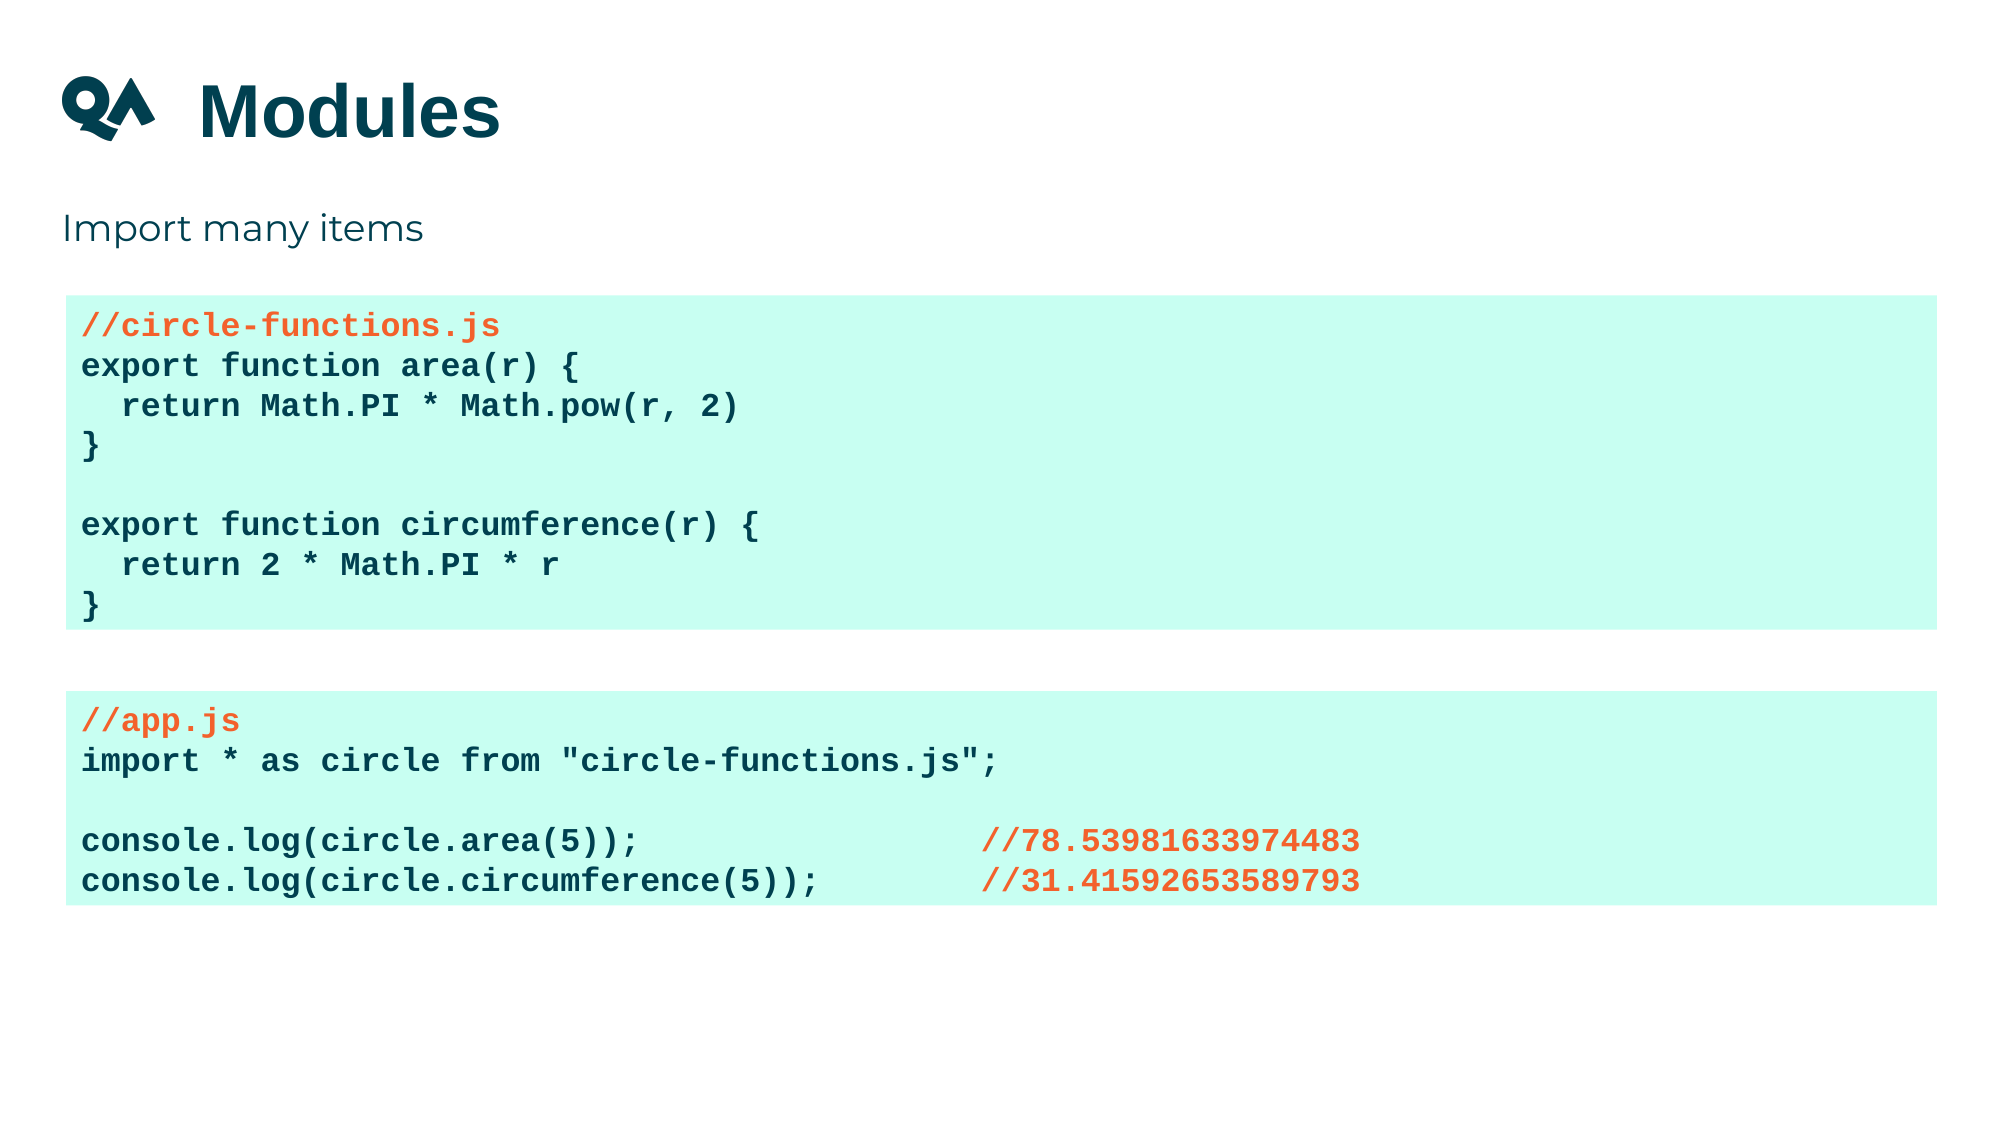

Modules
Import many items

//circle-functions.js
export function area(r) {
  return Math.PI * Math.pow(r, 2)
}

export function circumference(r) {
  return 2 * Math.PI * r
}
//app.js
import * as circle from "circle-functions.js";

console.log(circle.area(5)); 			//78.53981633974483
console.log(circle.circumference(5)); 	//31.41592653589793